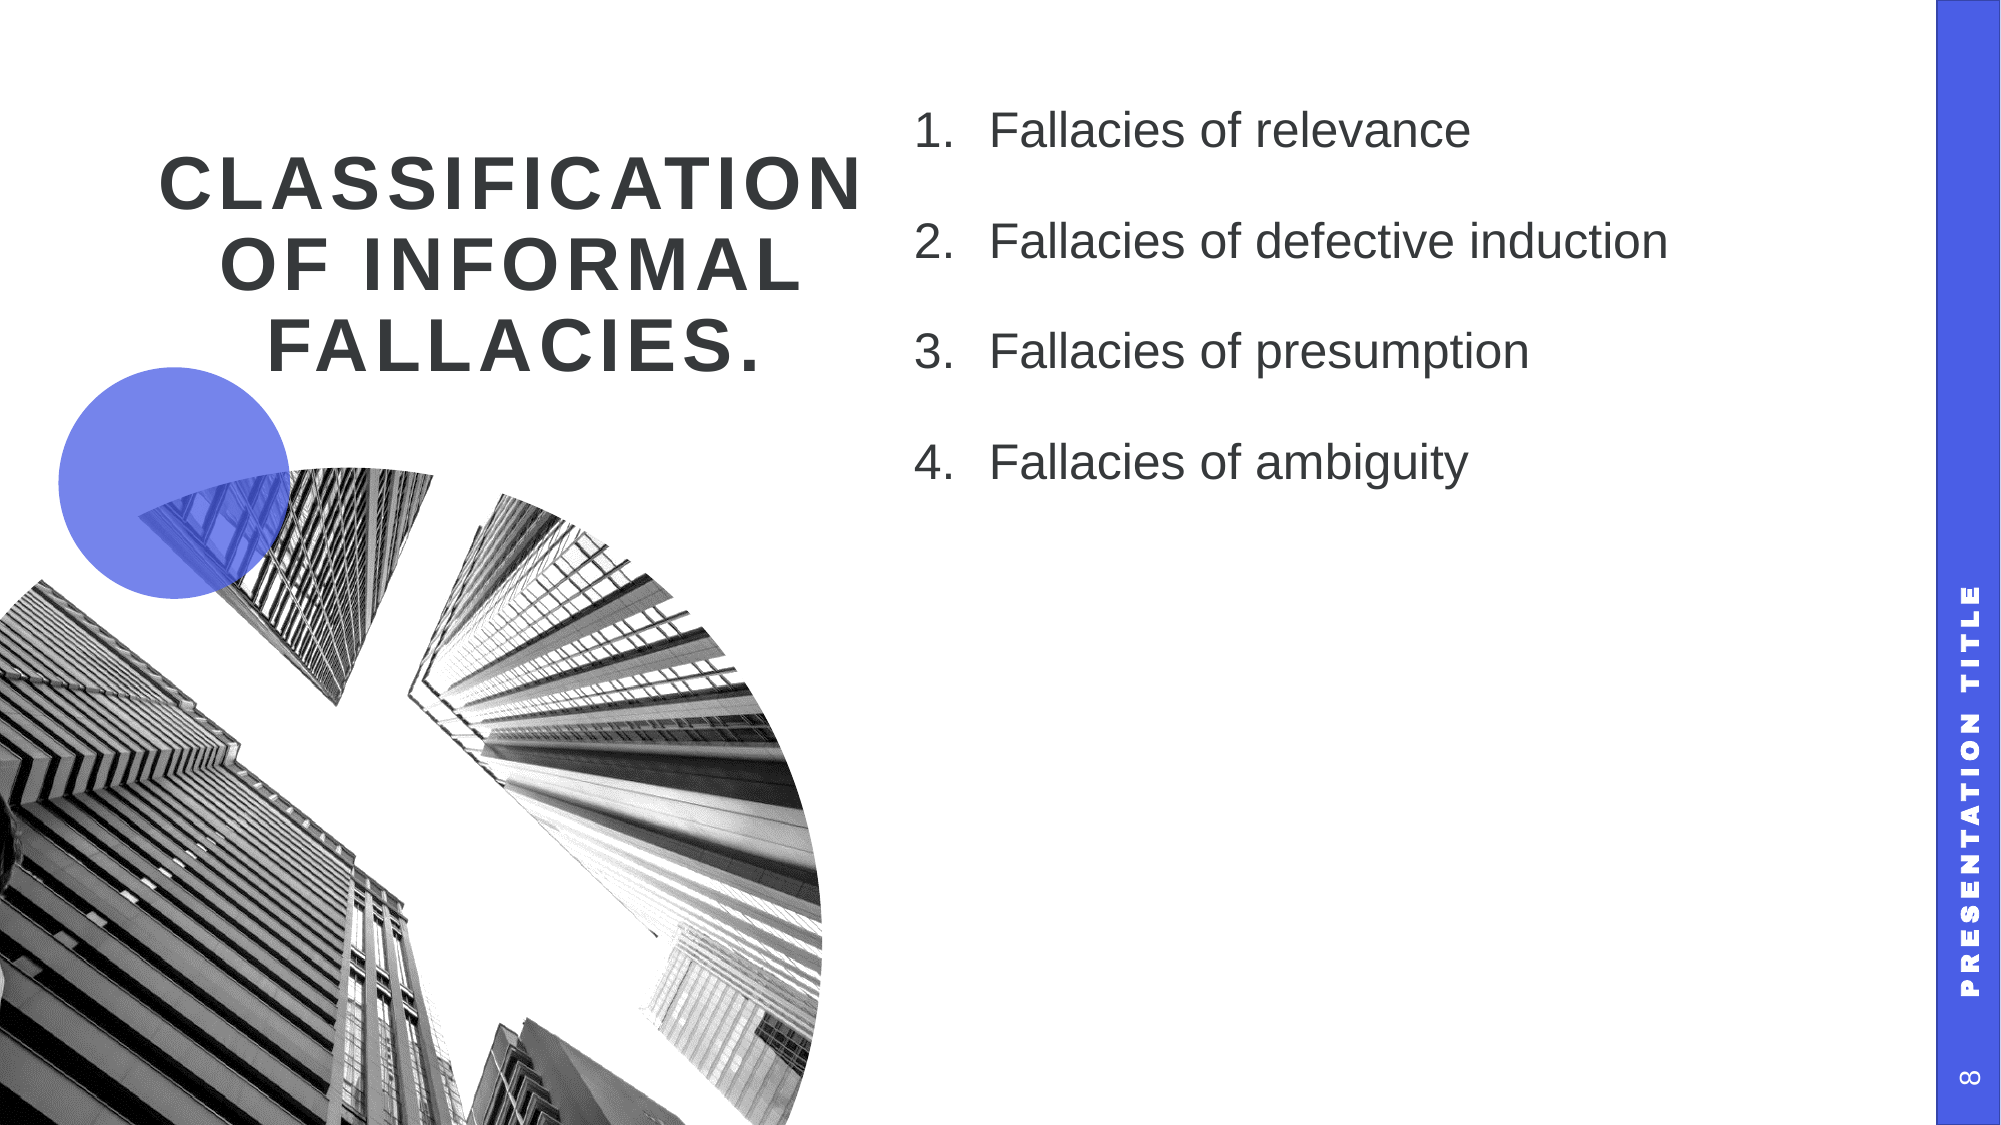

Fallacies of relevance
Fallacies of defective induction
Fallacies of presumption
Fallacies of ambiguity

# Classification of Informal fallacies.
Presentation Title
8